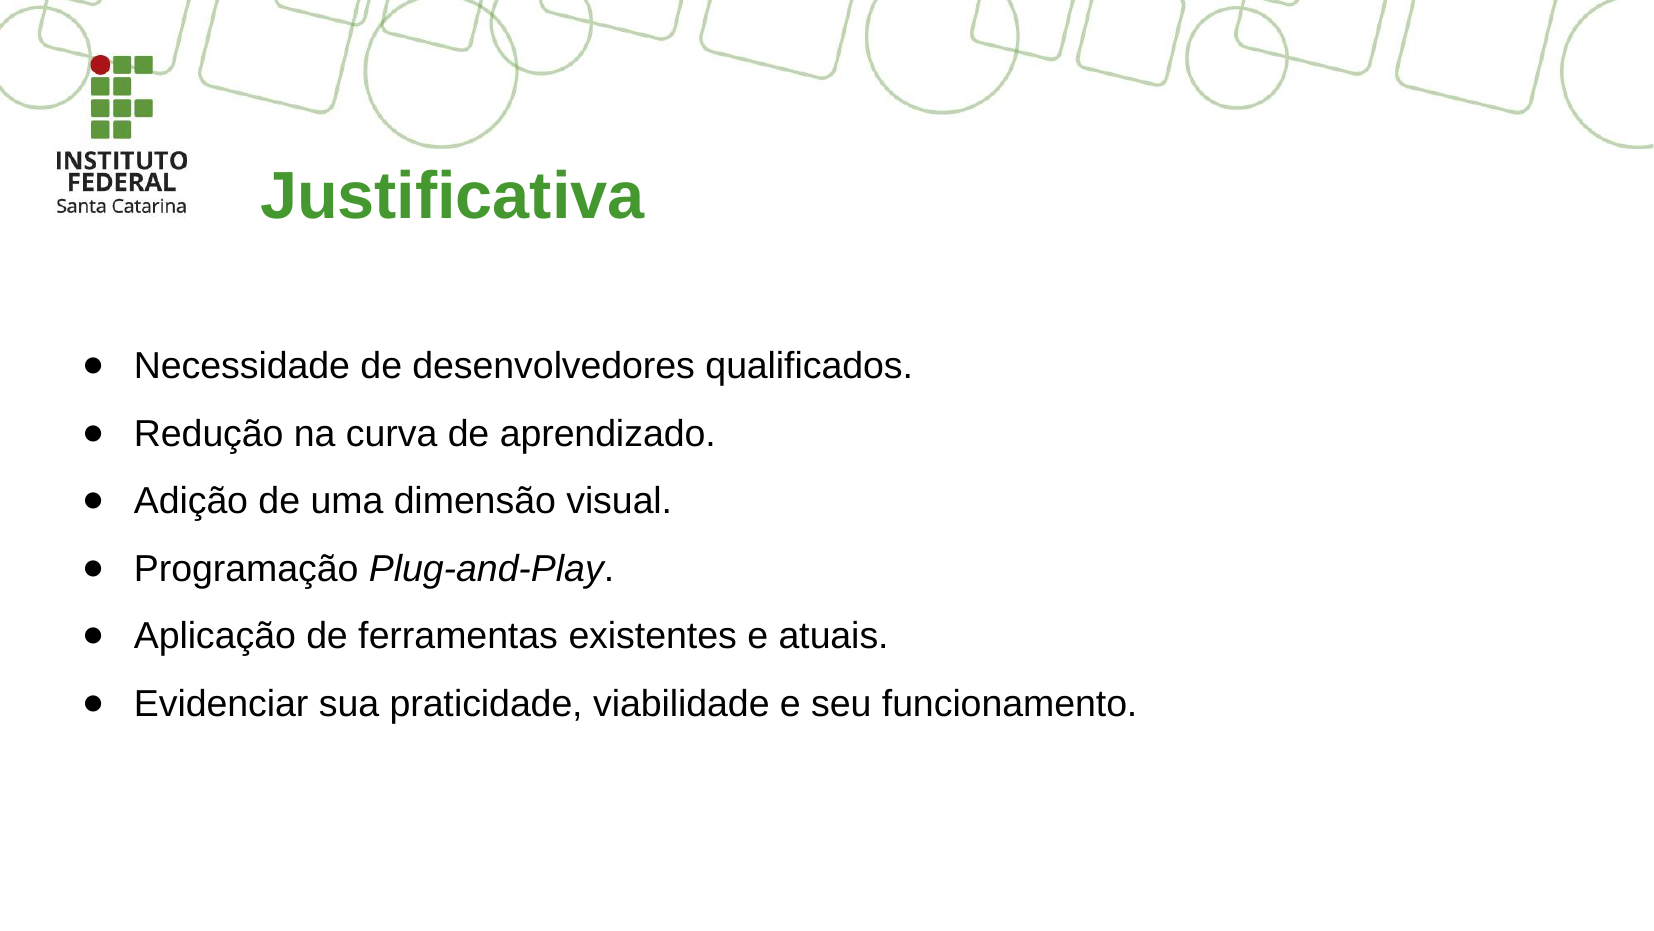

# Justificativa
Necessidade de desenvolvedores qualificados.
Redução na curva de aprendizado.
Adição de uma dimensão visual.
Programação Plug-and-Play.
Aplicação de ferramentas existentes e atuais.
Evidenciar sua praticidade, viabilidade e seu funcionamento.